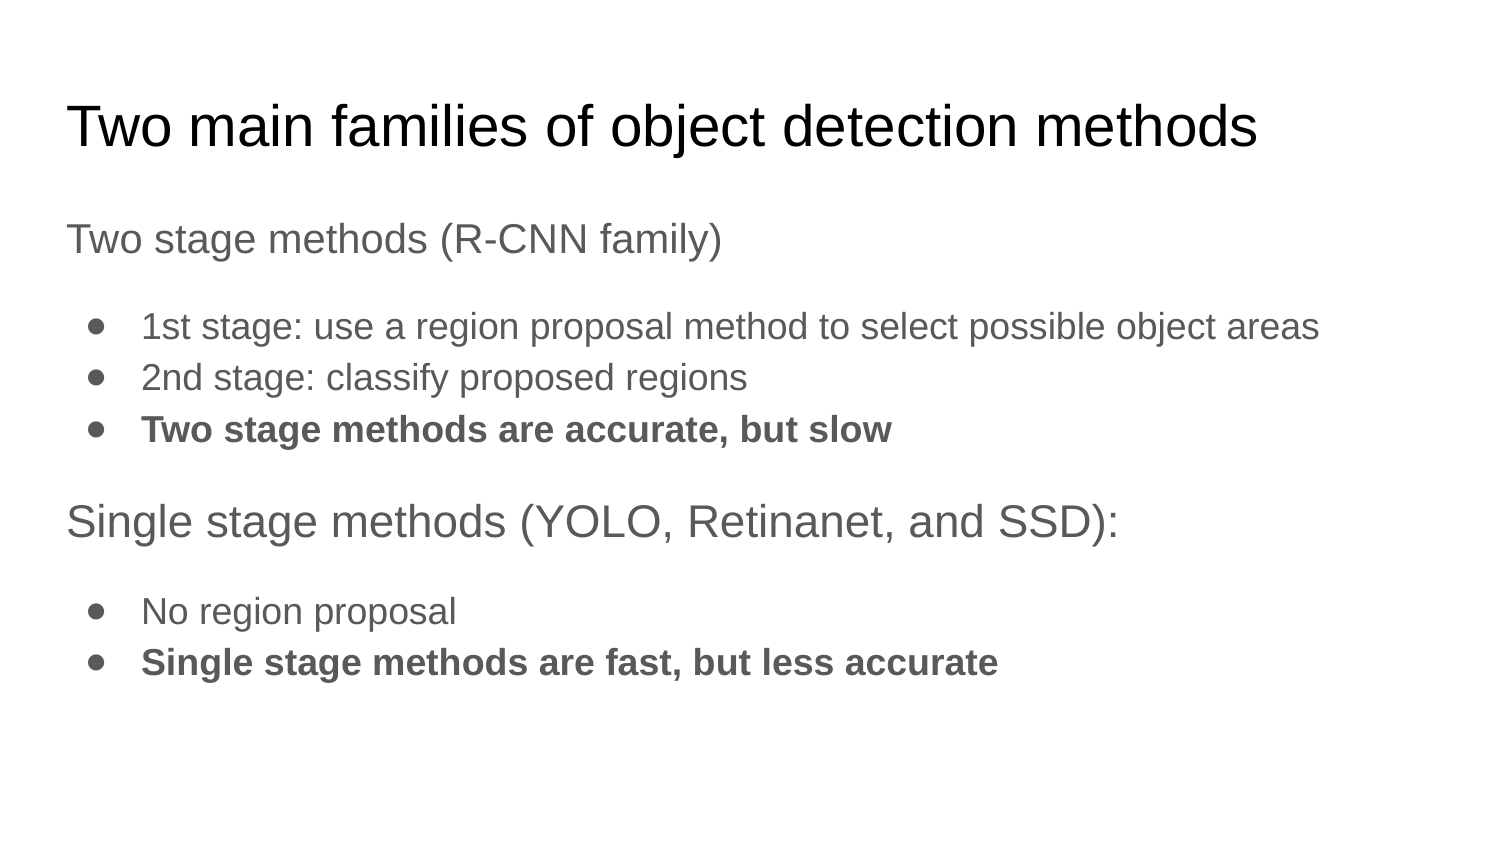

# Two main families of object detection methods
Two stage methods (R-CNN family)
1st stage: use a region proposal method to select possible object areas
2nd stage: classify proposed regions
Two stage methods are accurate, but slow
Single stage methods (YOLO, Retinanet, and SSD):
No region proposal
Single stage methods are fast, but less accurate